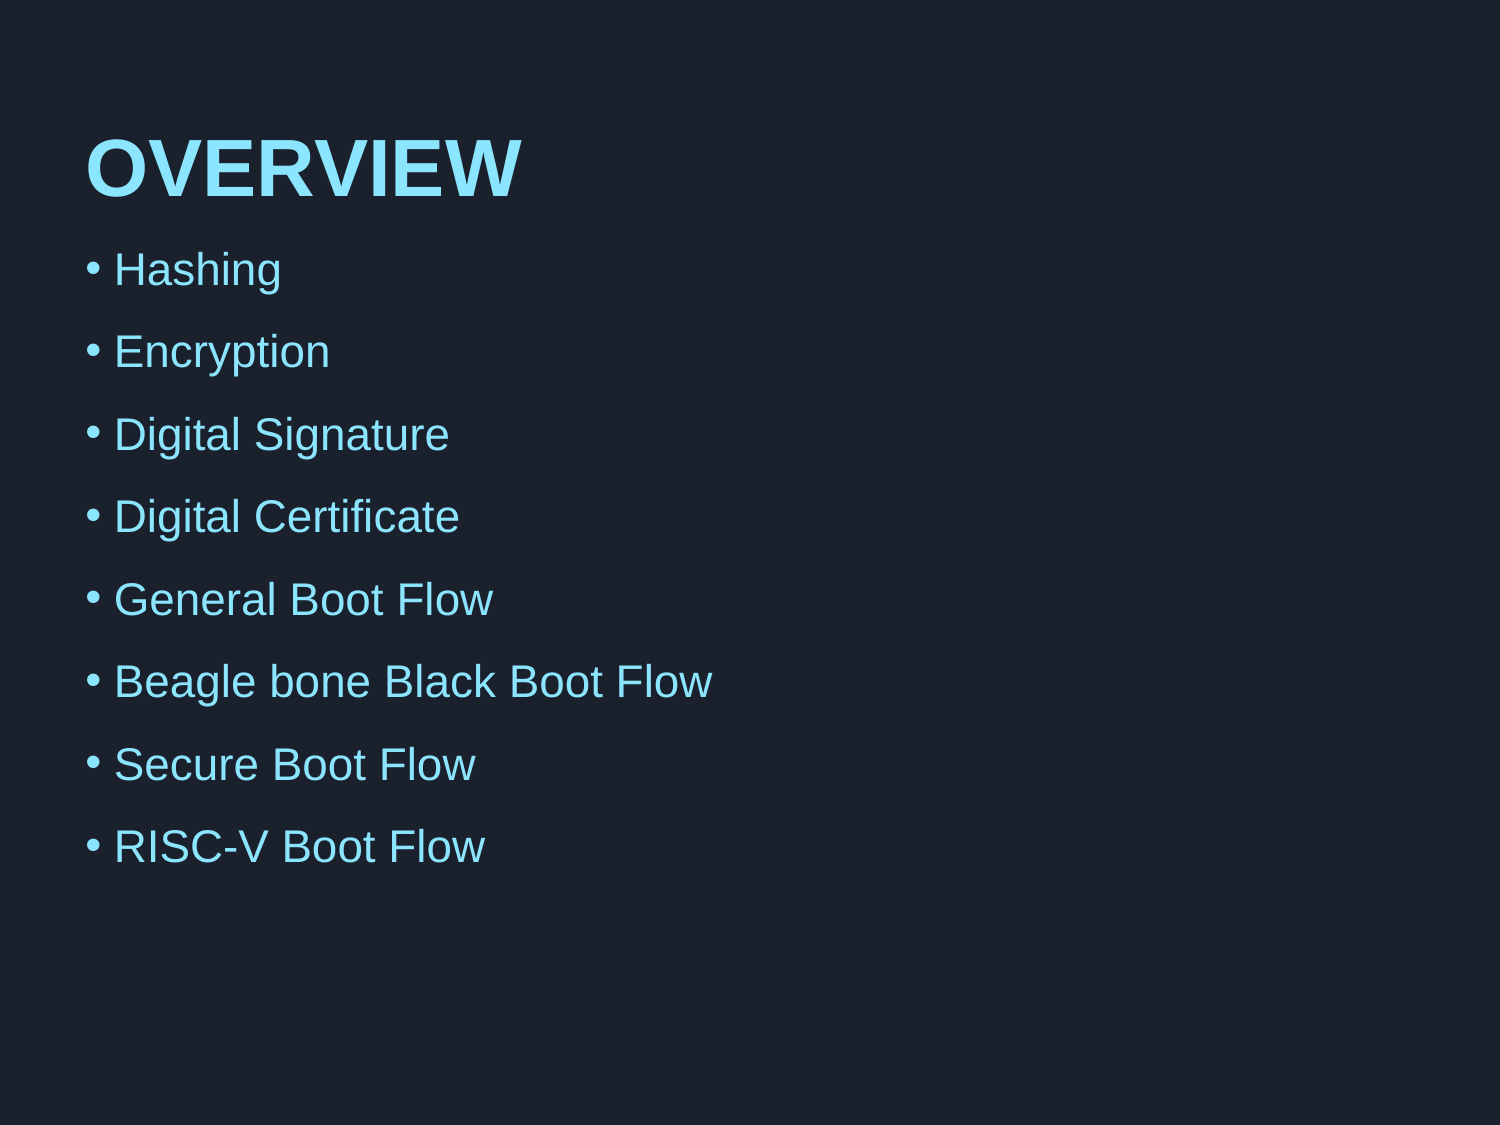

OVERVIEW
 Hashing
 Encryption
 Digital Signature
 Digital Certificate
 General Boot Flow
 Beagle bone Black Boot Flow
 Secure Boot Flow
 RISC-V Boot Flow